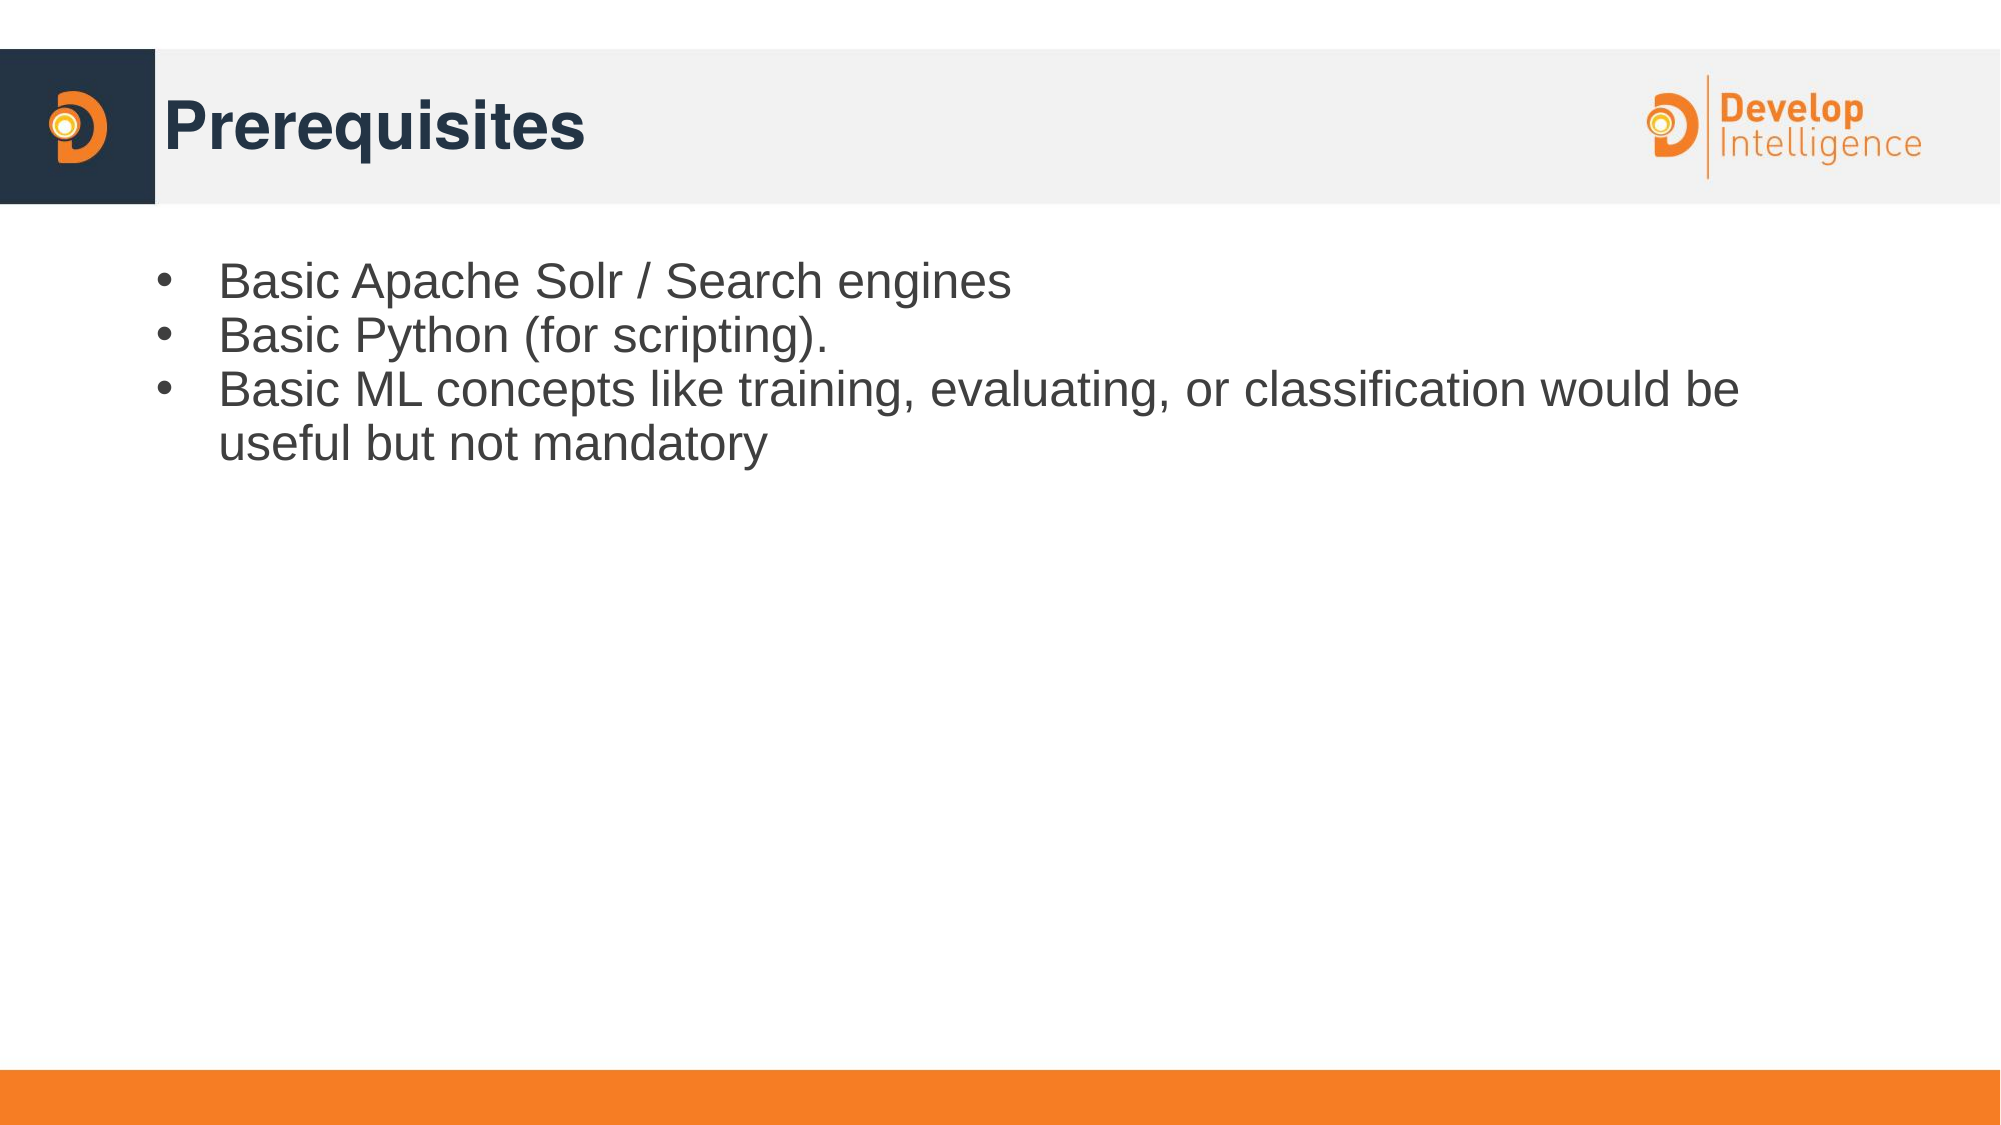

# Prerequisites
Basic Apache Solr / Search engines
Basic Python (for scripting).
Basic ML concepts like training, evaluating, or classification would be useful but not mandatory
8